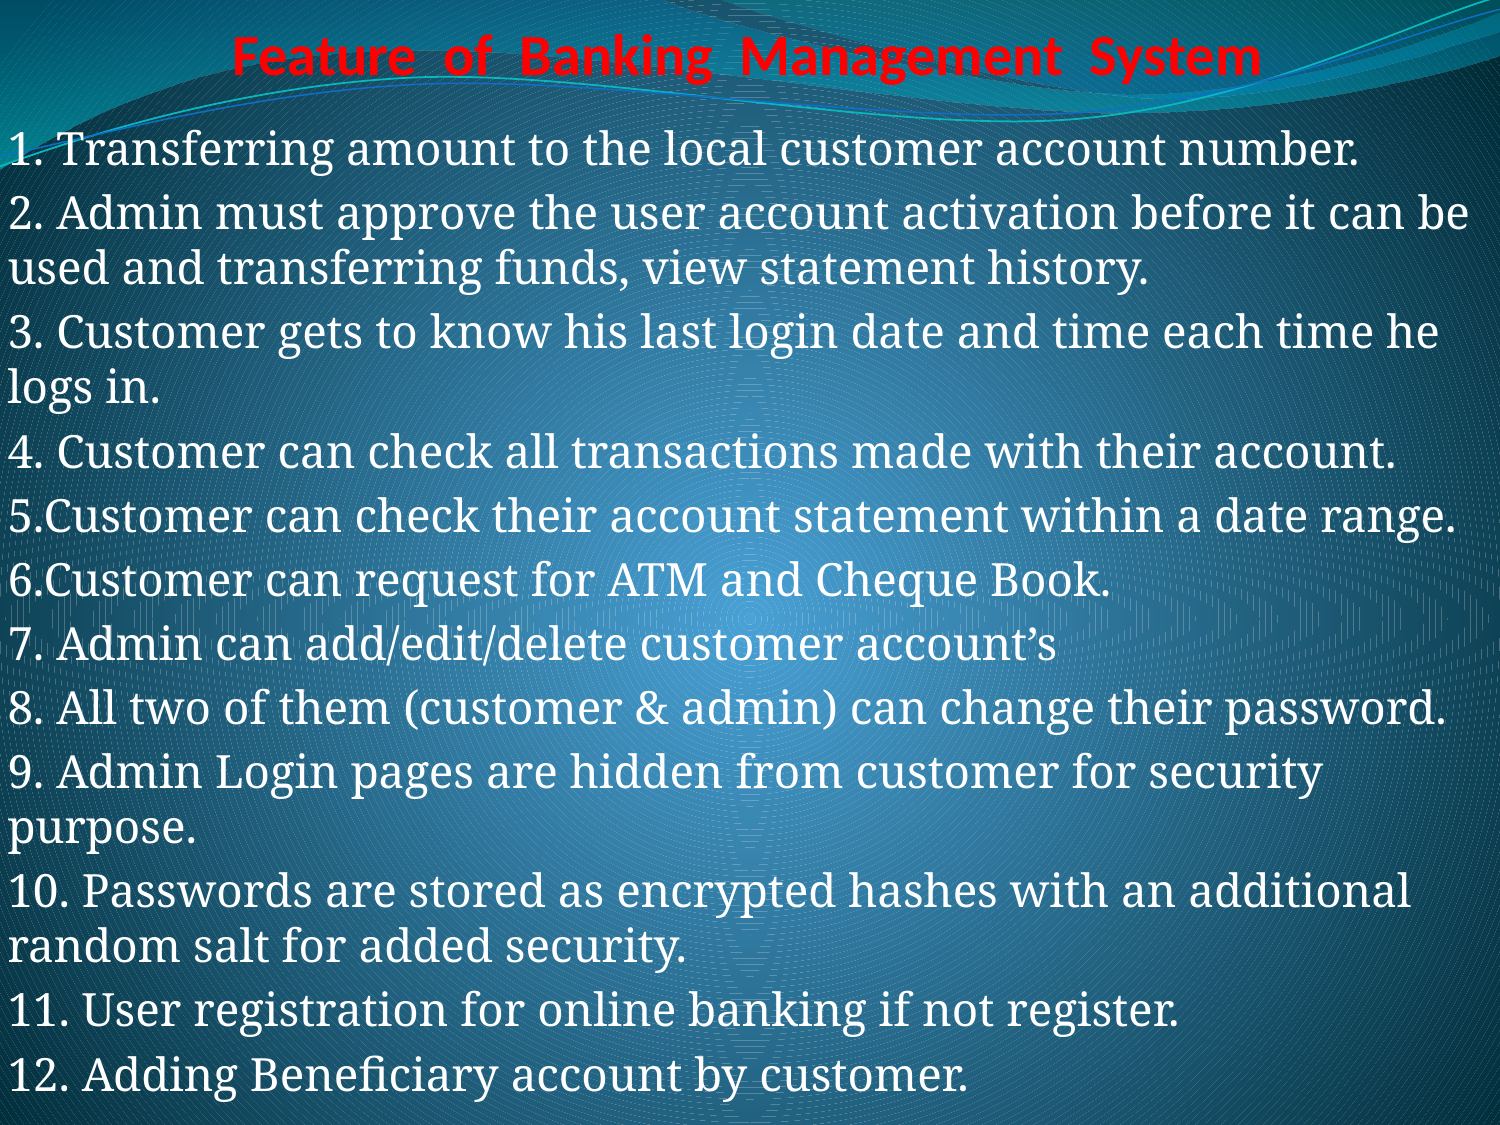

# Feature  of  Banking  Management  System
1. Transferring amount to the local customer account number.
2. Admin must approve the user account activation before it can be used and transferring funds, view statement history.
3. Customer gets to know his last login date and time each time he logs in.
4. Customer can check all transactions made with their account.
5.Customer can check their account statement within a date range.
6.Customer can request for ATM and Cheque Book.
7. Admin can add/edit/delete customer account’s
8. All two of them (customer & admin) can change their password.
9. Admin Login pages are hidden from customer for security purpose.
10. Passwords are stored as encrypted hashes with an additional random salt for added security.
11. User registration for online banking if not register.
12. Adding Beneficiary account by customer.